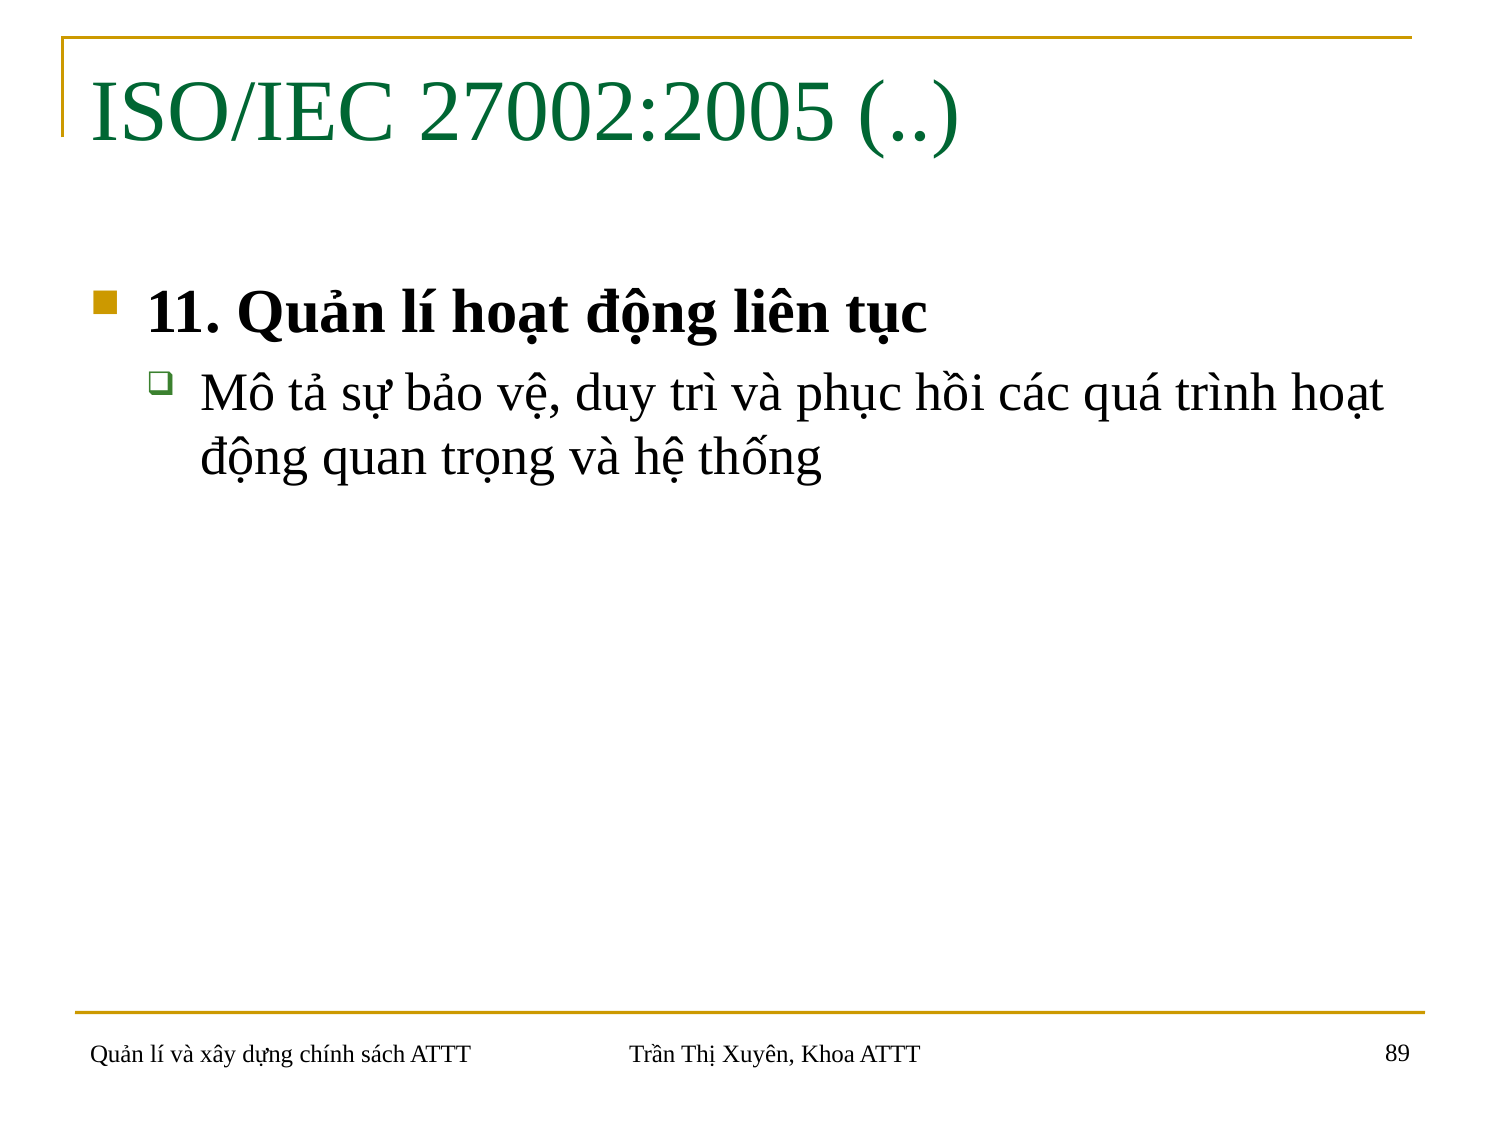

# ISO/IEC 27002:2005 (..)
11. Quản lí hoạt động liên tục
Mô tả sự bảo vệ, duy trì và phục hồi các quá trình hoạt động quan trọng và hệ thống
89
Quản lí và xây dựng chính sách ATTT
Trần Thị Xuyên, Khoa ATTT